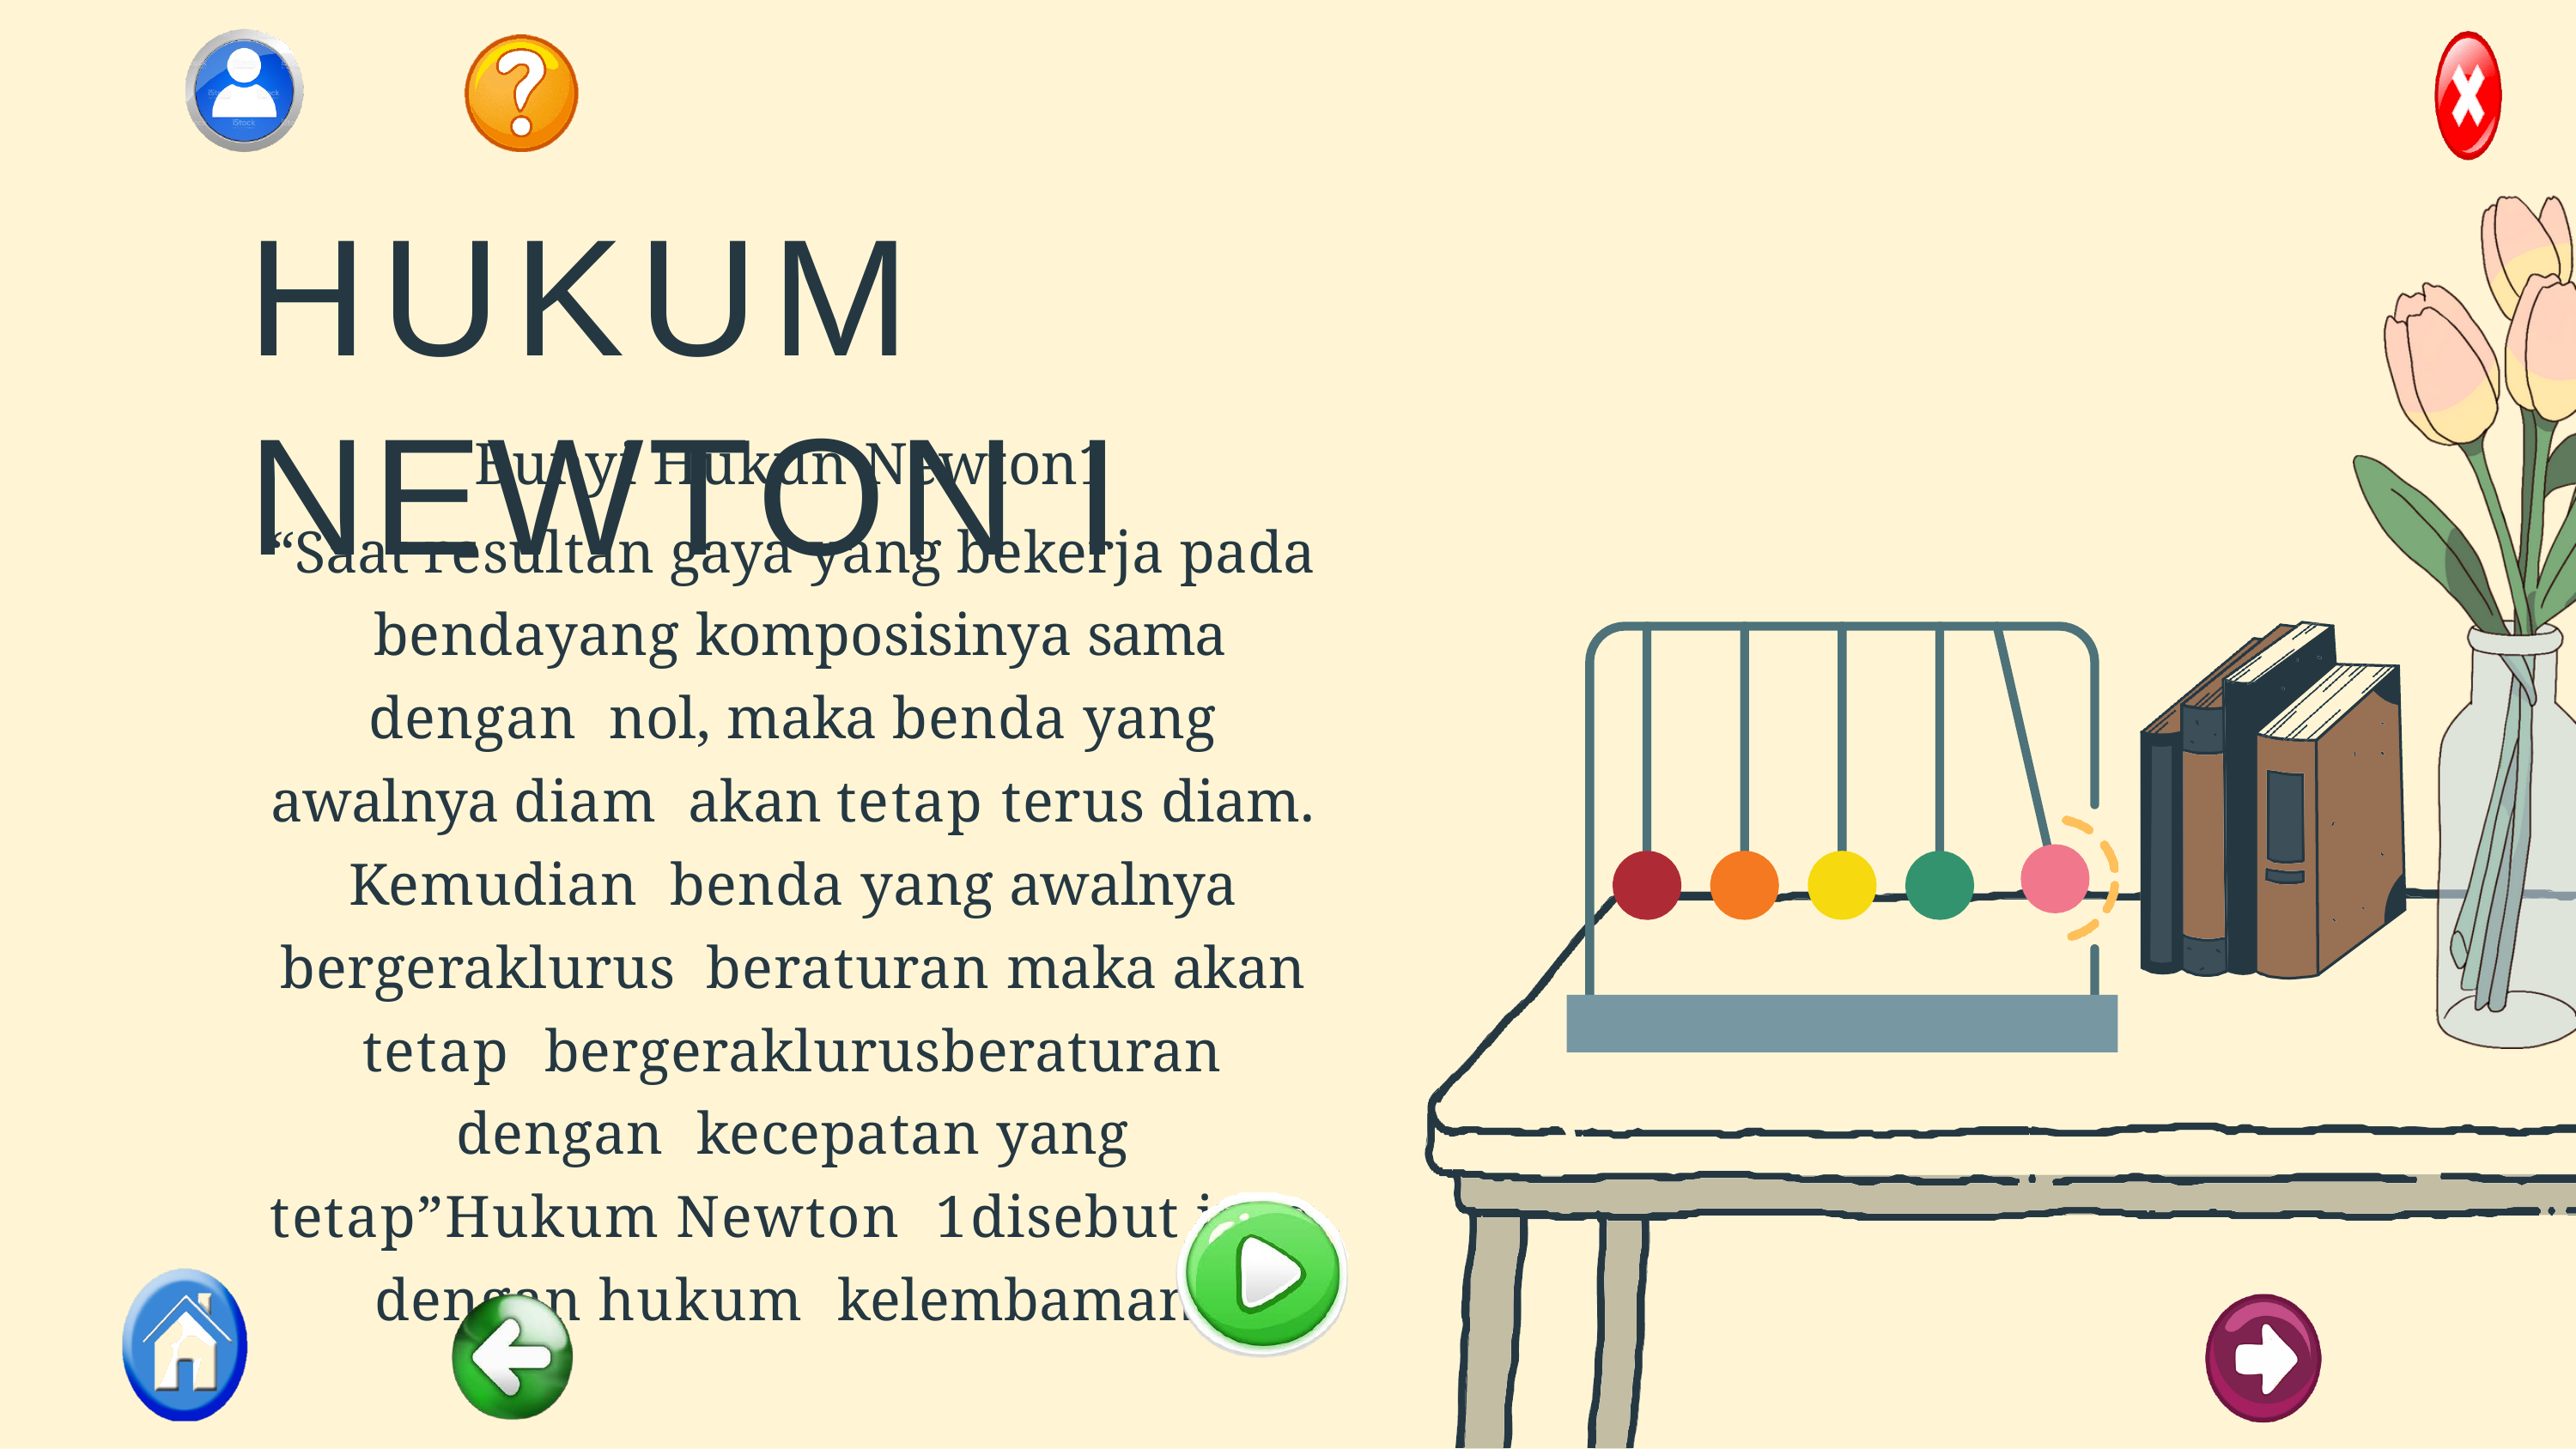

# HUKUM NEWTON I

Bunyi Hukun Newton1
“Saat resultan gaya yang bekerja pada  bendayang komposisinya sama dengan  nol, maka benda yang awalnya diam  akan tetap terus diam. Kemudian  benda yang awalnya bergeraklurus  beraturan maka akan tetap  bergeraklurusberaturan dengan  kecepatan yang tetap”Hukum Newton  1 disebut juga dengan hukum  kelembaman.